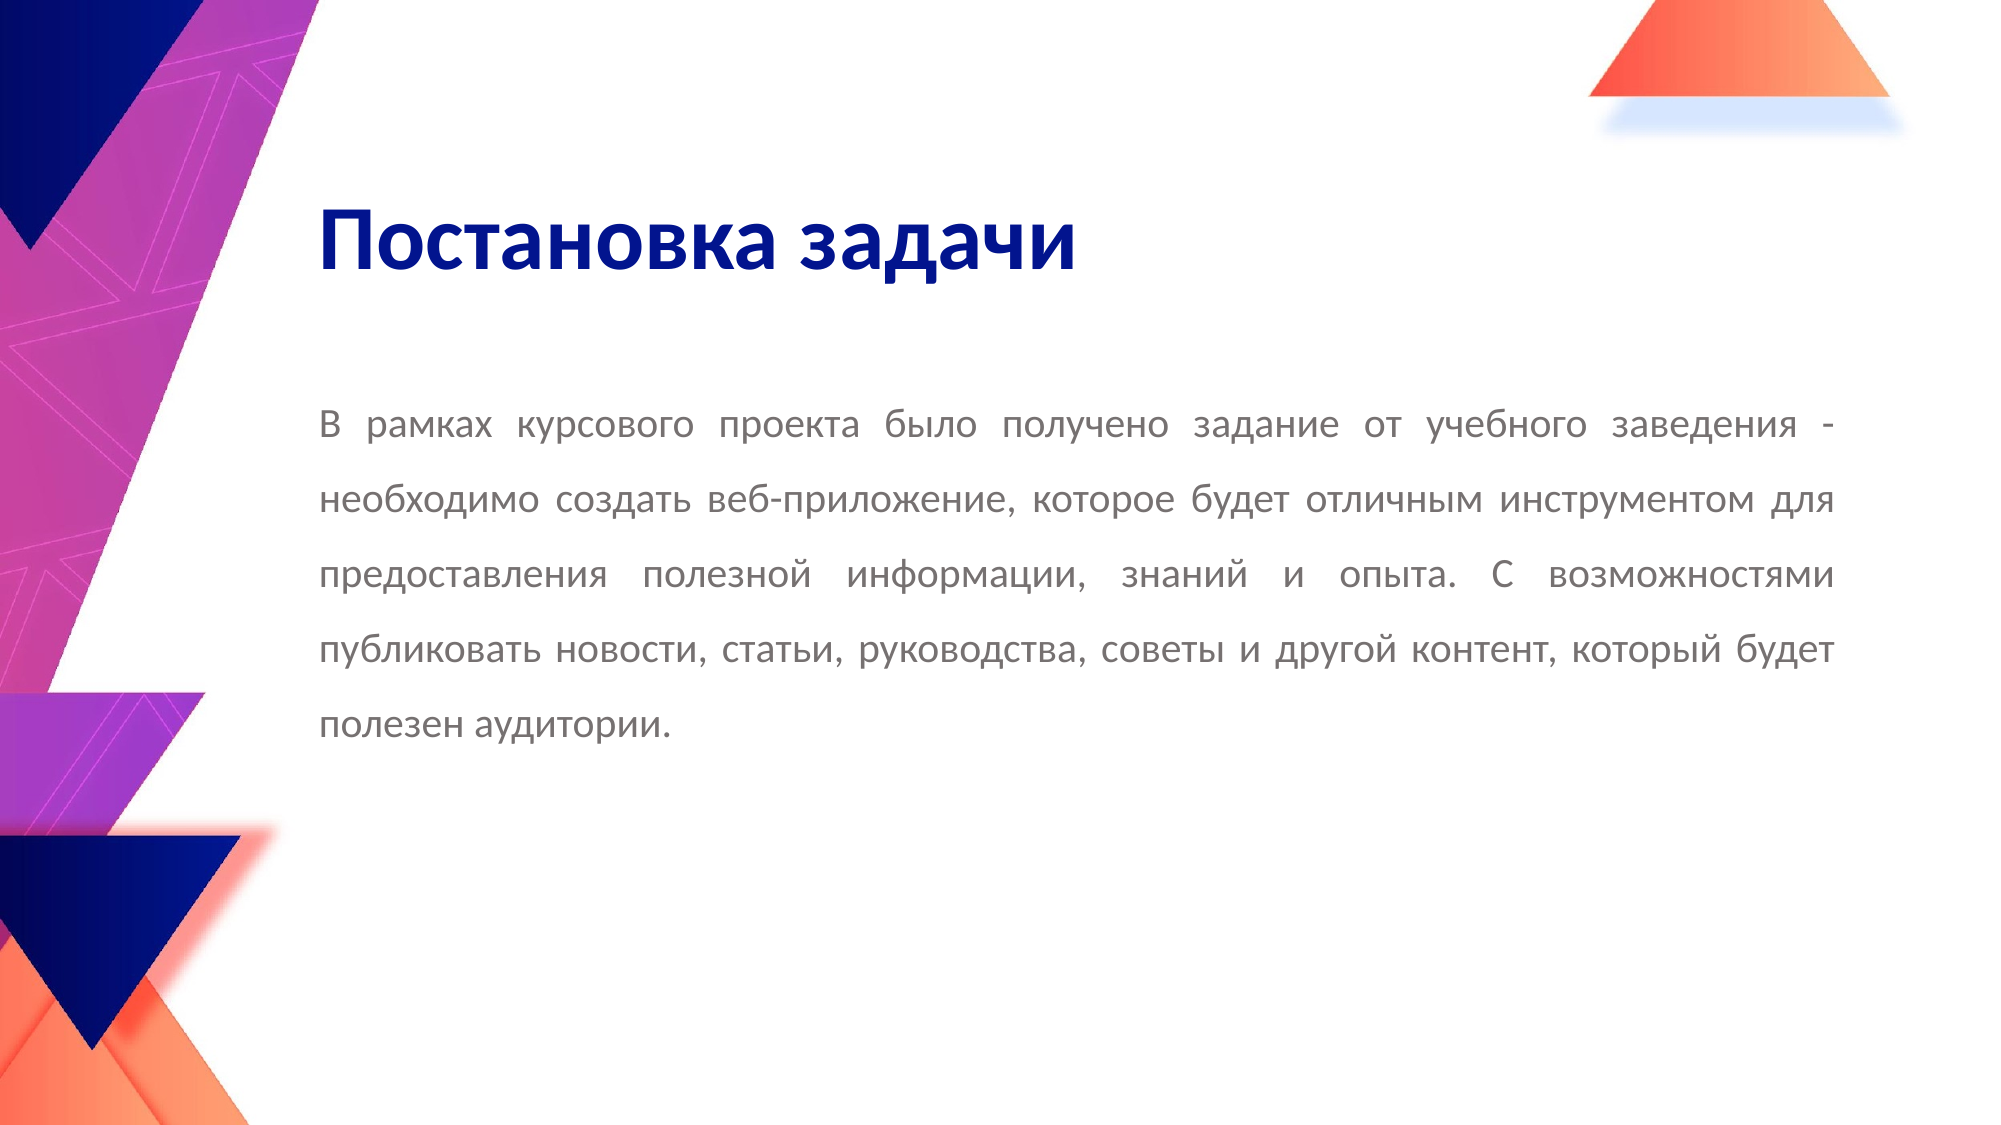

# Постановка задачи
В рамках курсового проекта было получено задание от учебного заведения - необходимо создать веб-приложение, которое будет отличным инструментом для предоставления полезной информации, знаний и опыта. С возможностями публиковать новости, статьи, руководства, советы и другой контент, который будет полезен аудитории.